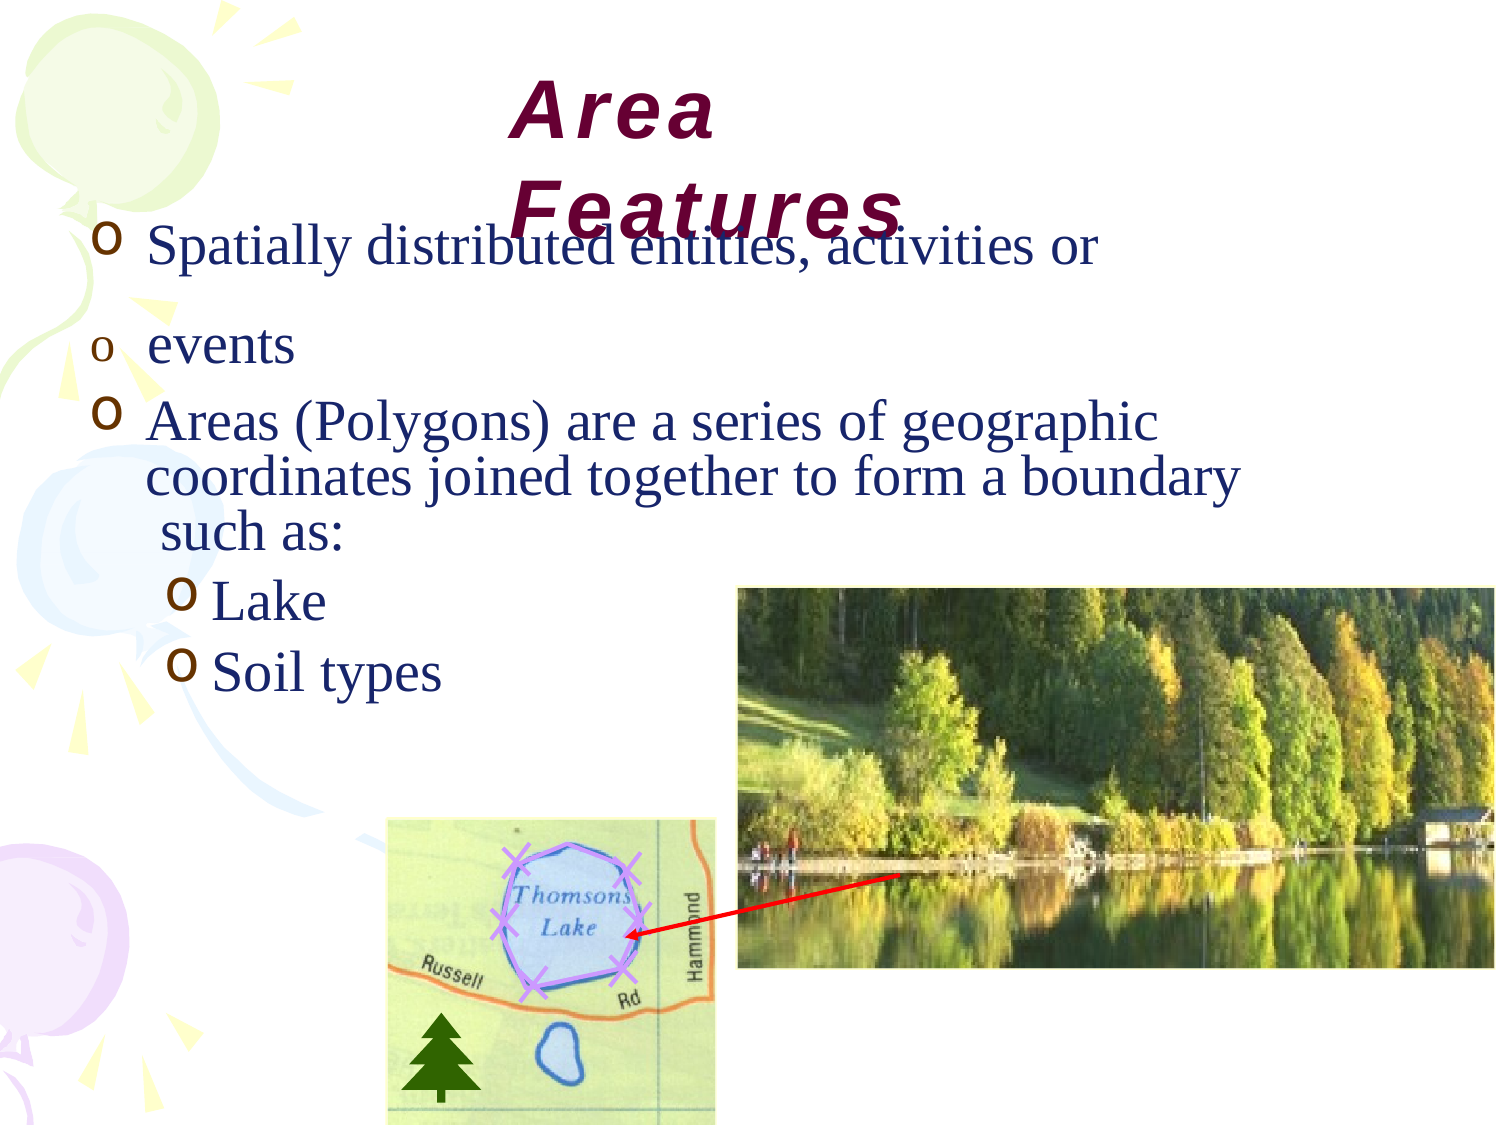

# Area	Features

Spatially distributed entities, activities or
o	events
Areas (Polygons) are a series of geographic  coordinates joined together to form a boundary  such as:
Lake
Soil types